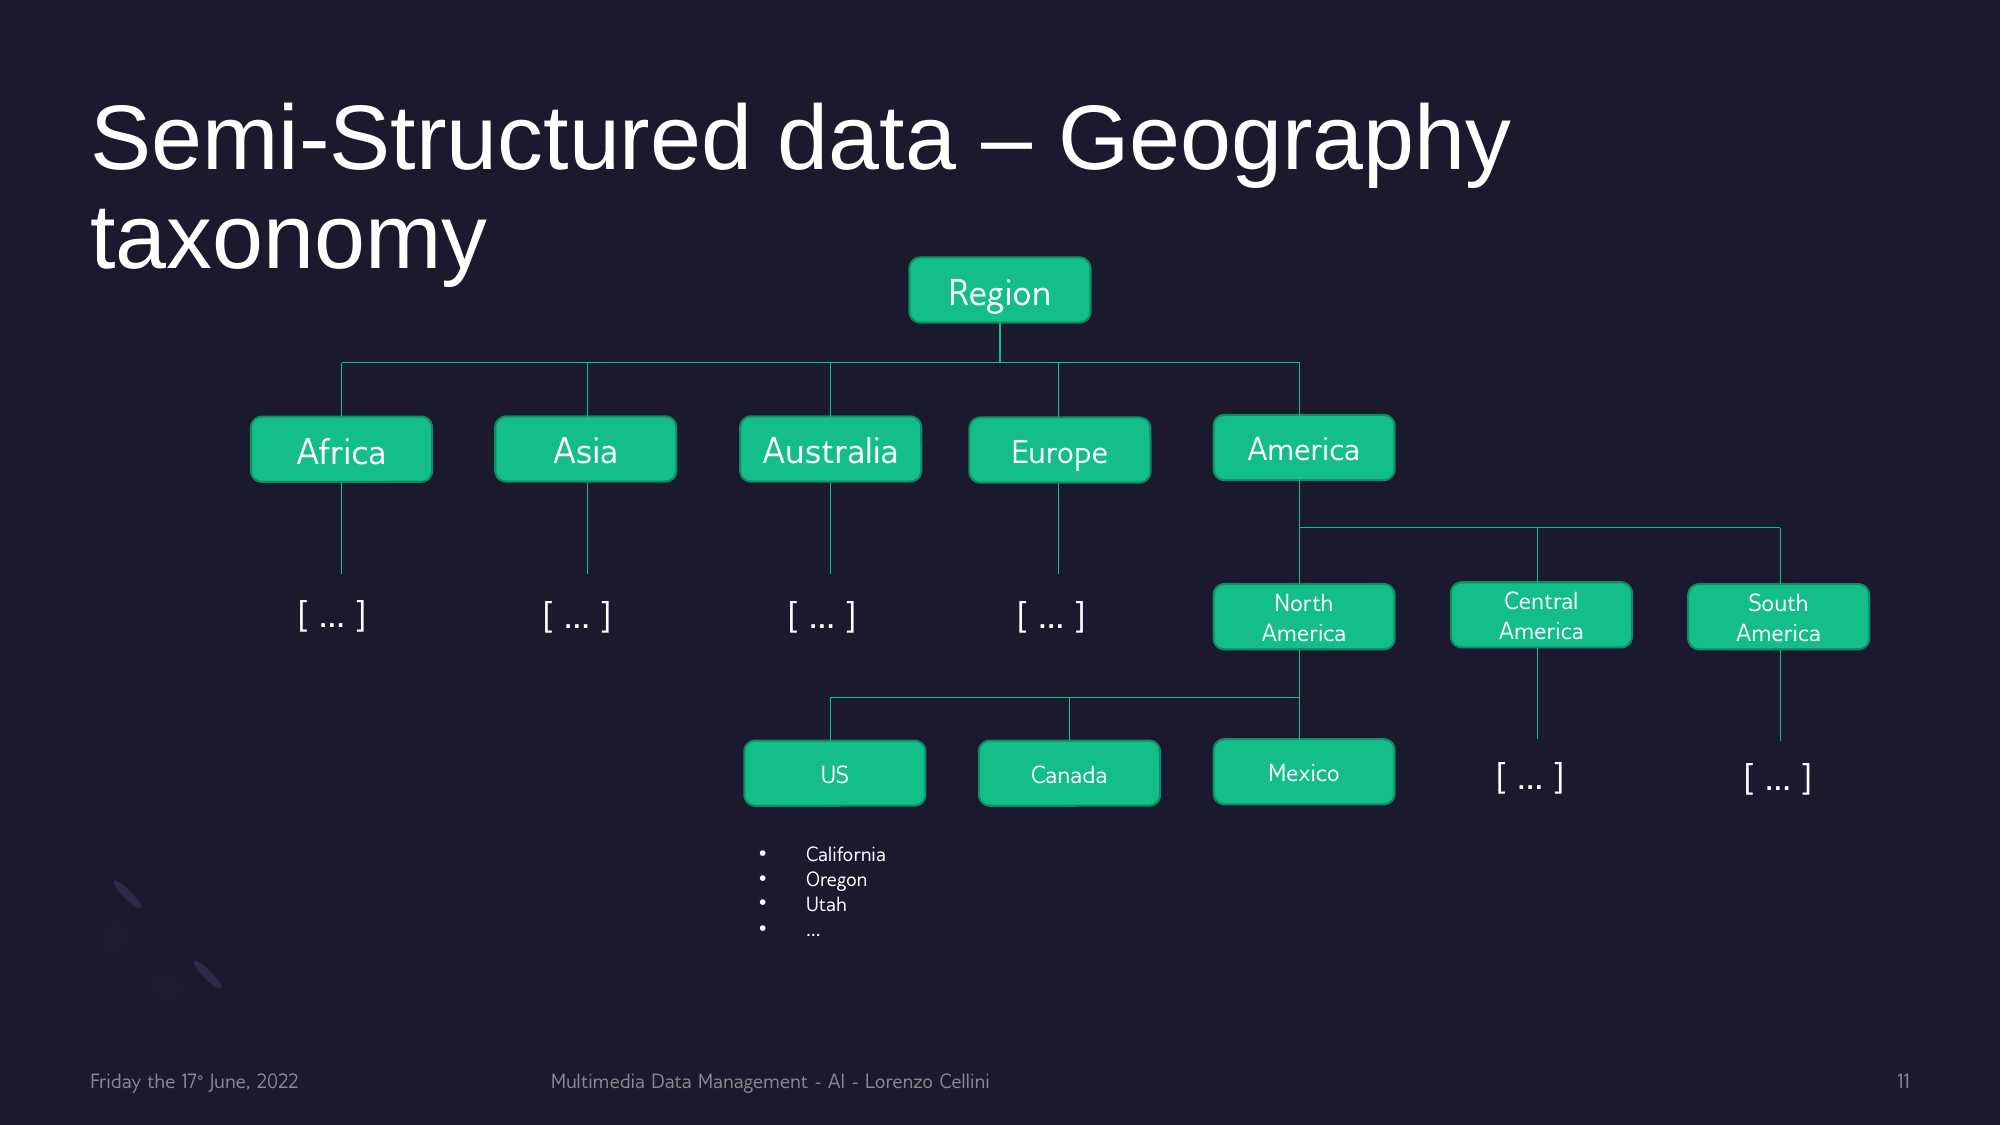

# Semi-Structured data – Geography taxonomy
Region
America
Asia
Australia
Africa
Europe
[ … ]
Central America
[ … ]
[ … ]
[ … ]
North America
South America
Mexico
US
Canada
[ … ]
[ … ]
California
Oregon
Utah
…
Friday the 17° June, 2022
Multimedia Data Management - AI - Lorenzo Cellini
11